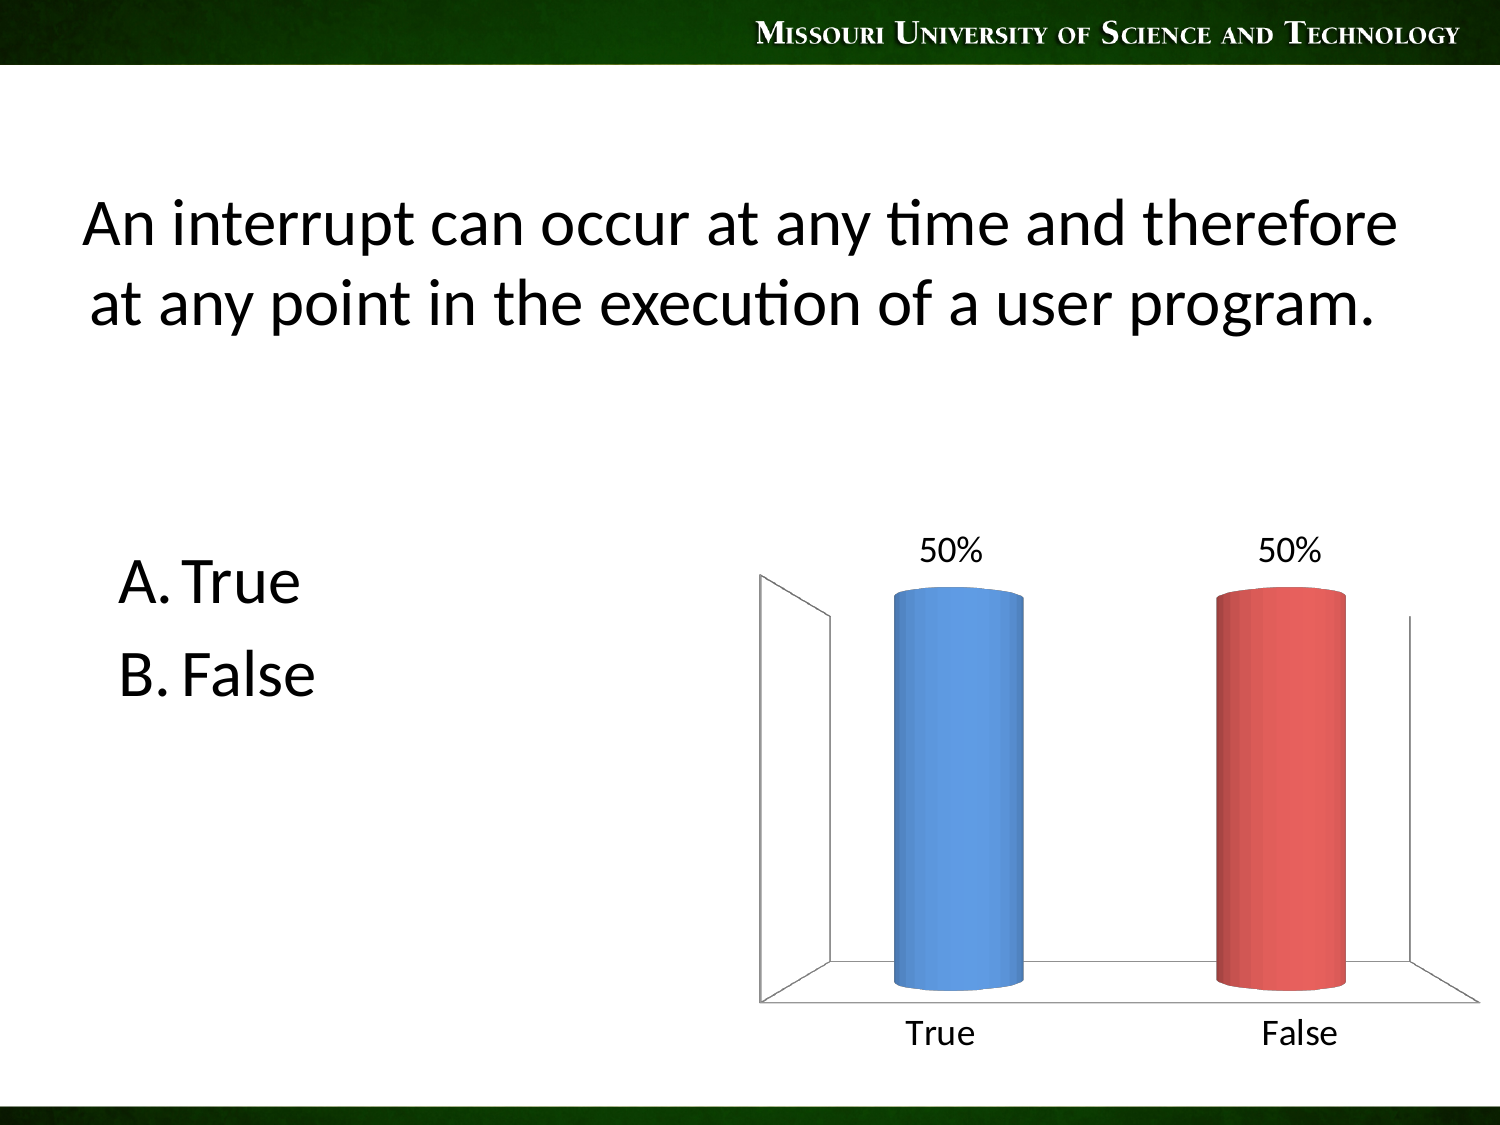

# An interrupt can occur at any time and therefore at any point in the execution of a user program.
True
False

[unsupported chart]